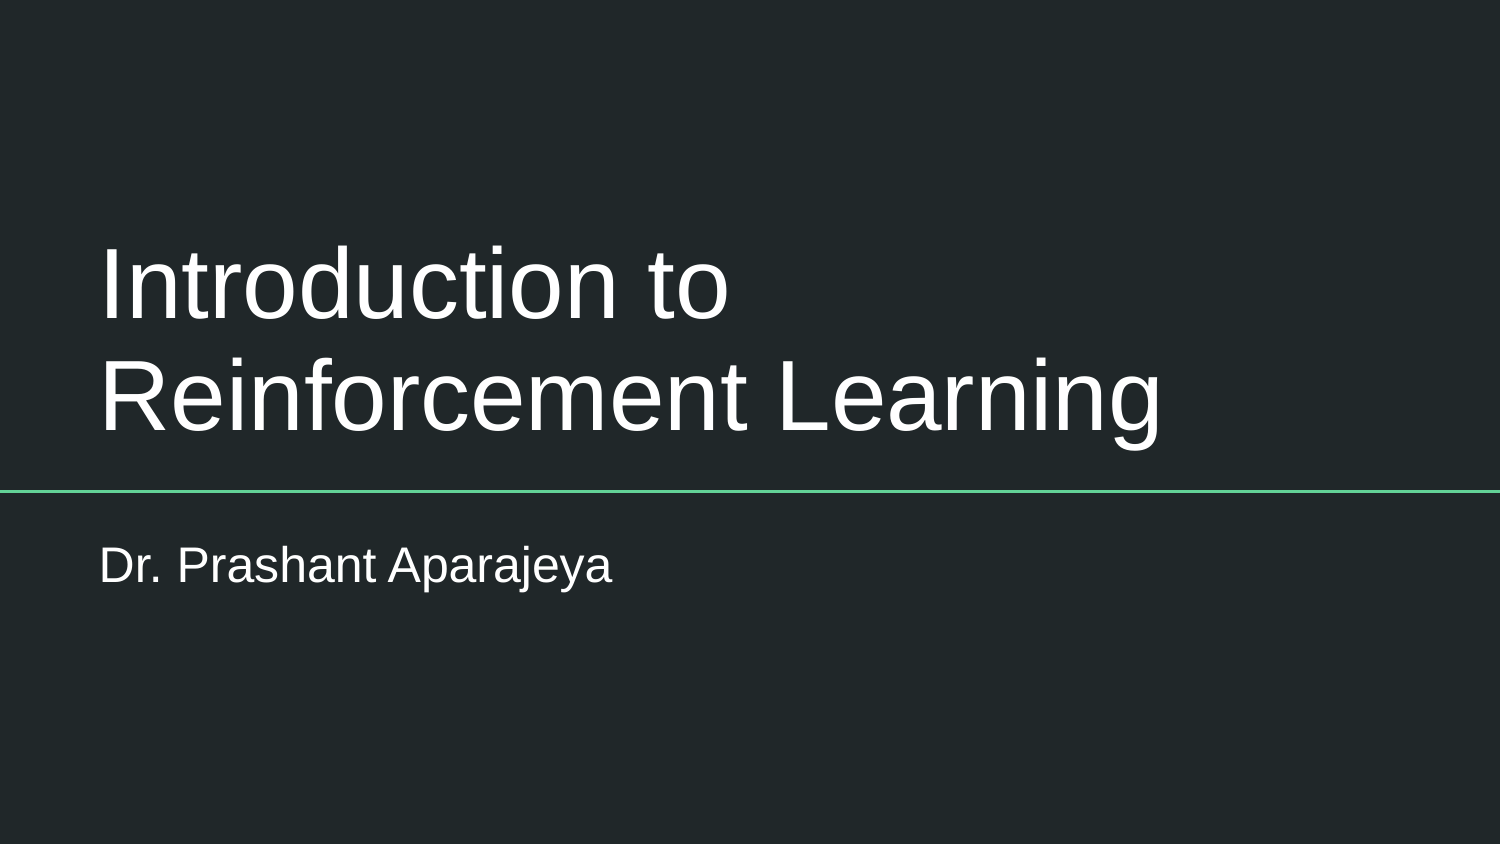

# Introduction to Reinforcement Learning
Dr. Prashant Aparajeya